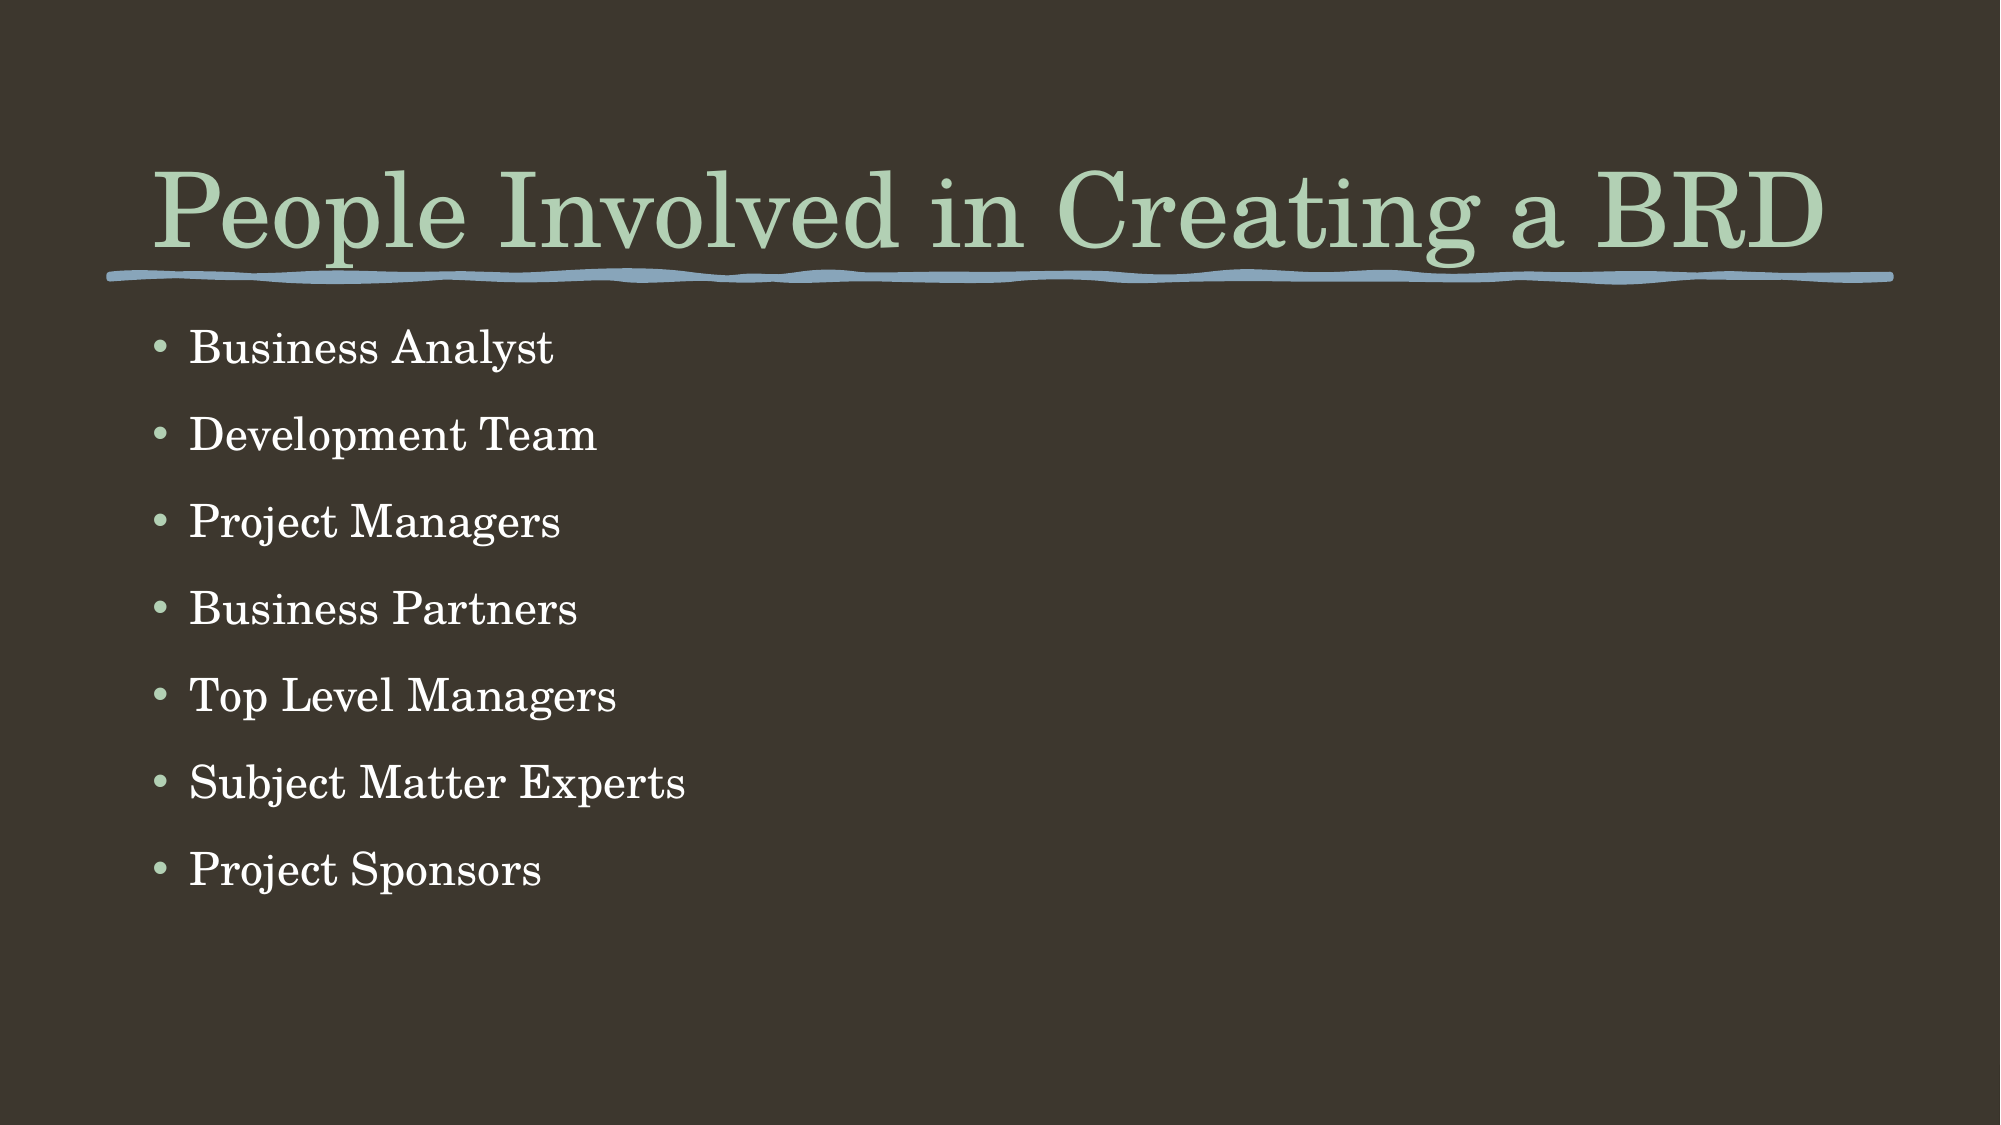

# People Involved in Creating a BRD

Business Analyst
Development Team
Project Managers
Business Partners
Top Level Managers
Subject Matter Experts
Project Sponsors